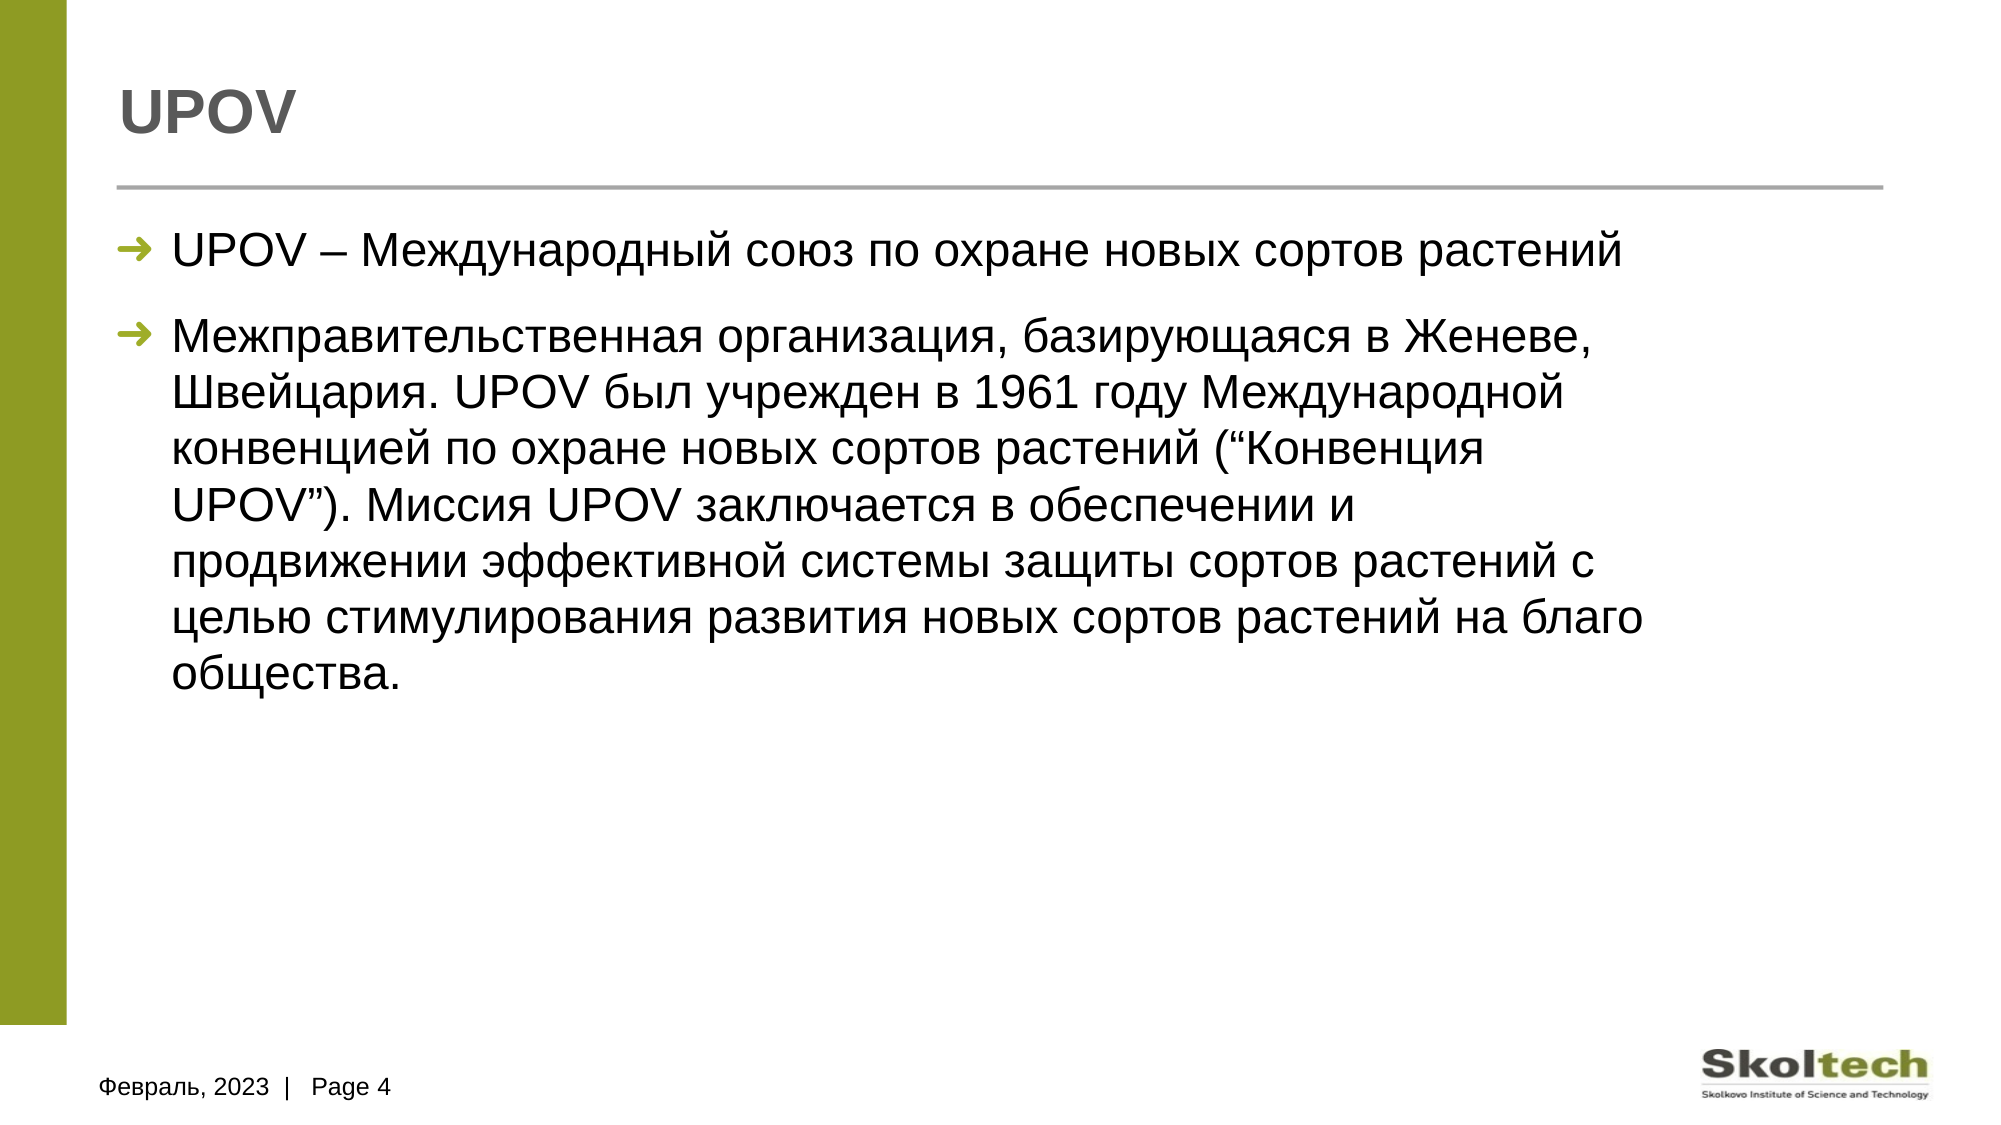

# UPOV
UPOV – Международный союз по охране новых сортов растений
Межправительственная организация, базирующаяся в Женеве, Швейцария. UPOV был учрежден в 1961 году Международной конвенцией по охране новых сортов растений (“Конвенция UPOV”). Миссия UPOV заключается в обеспечении и продвижении эффективной системы защиты сортов растений с целью стимулирования развития новых сортов растений на благо общества.
Февраль, 2023  |   Page 4